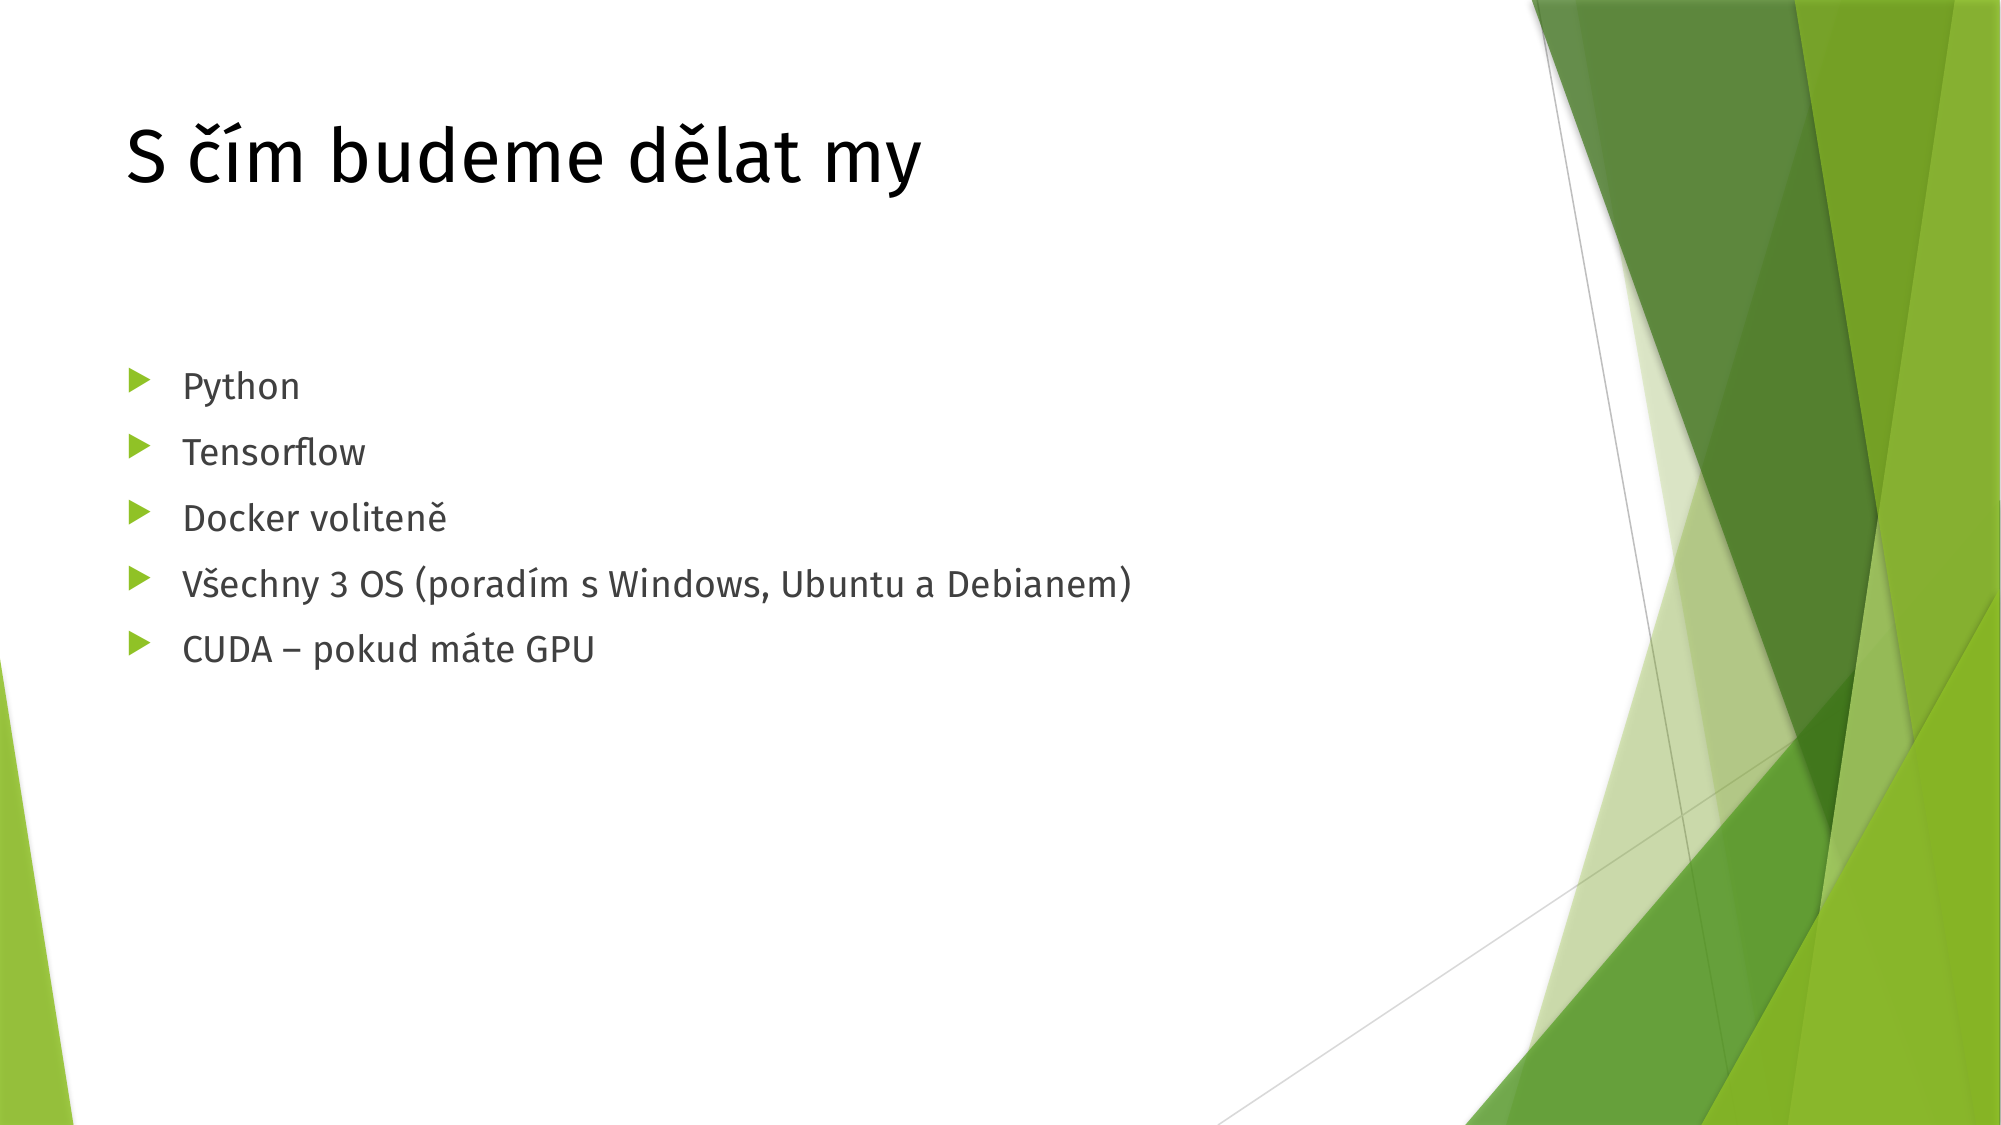

# S čím budeme dělat my
Python
Tensorflow
Docker voliteně
Všechny 3 OS (poradím s Windows, Ubuntu a Debianem)
CUDA – pokud máte GPU